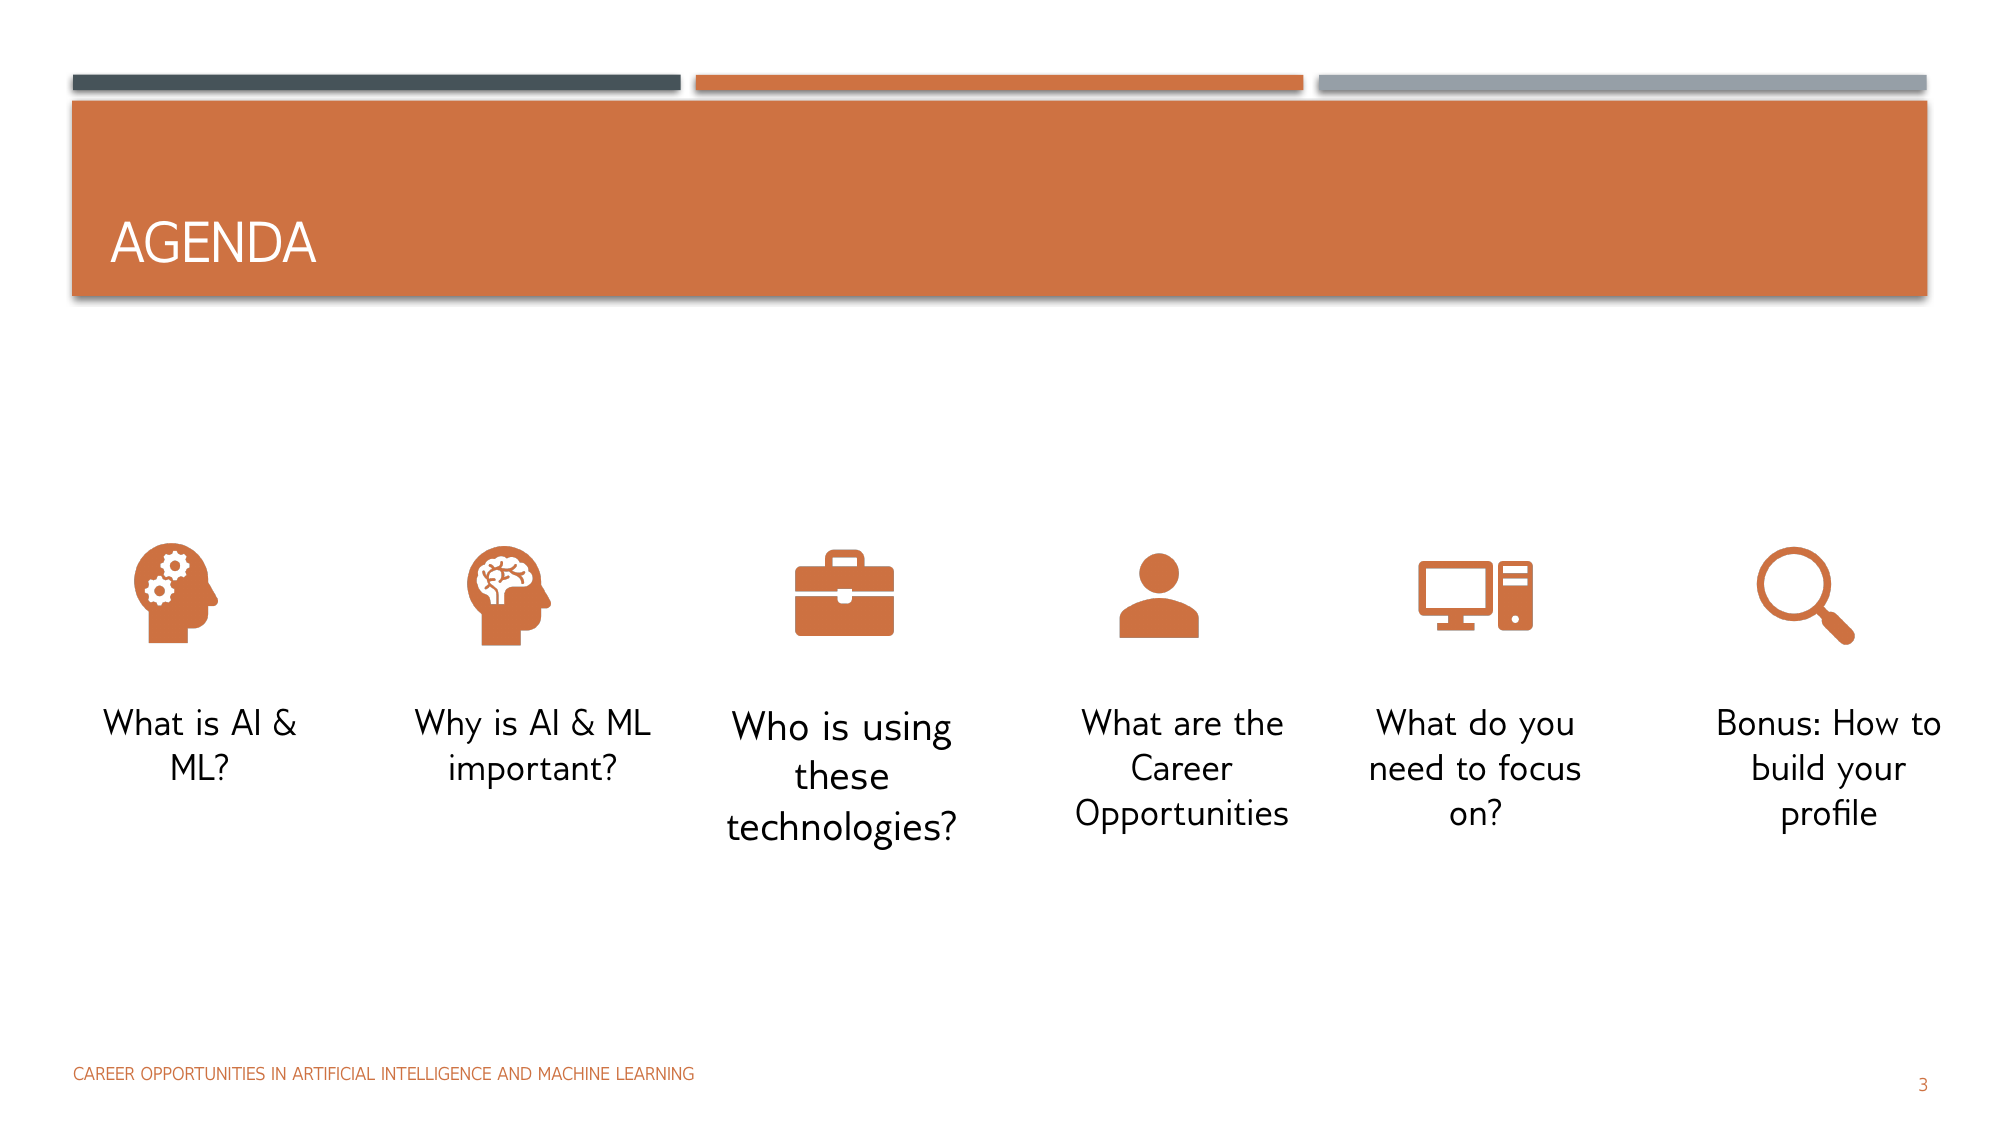

# AGENDA
What is AI & ML?
Why is AI & ML important?

Who is using these technologies?
What are the Career Opportunities
What do you need to focus on?
Bonus: How to build your profile

CAREER OPPORTUNITIES IN ARTIFICIAL INTELLIGENCE AND MACHINE LEARNING

3